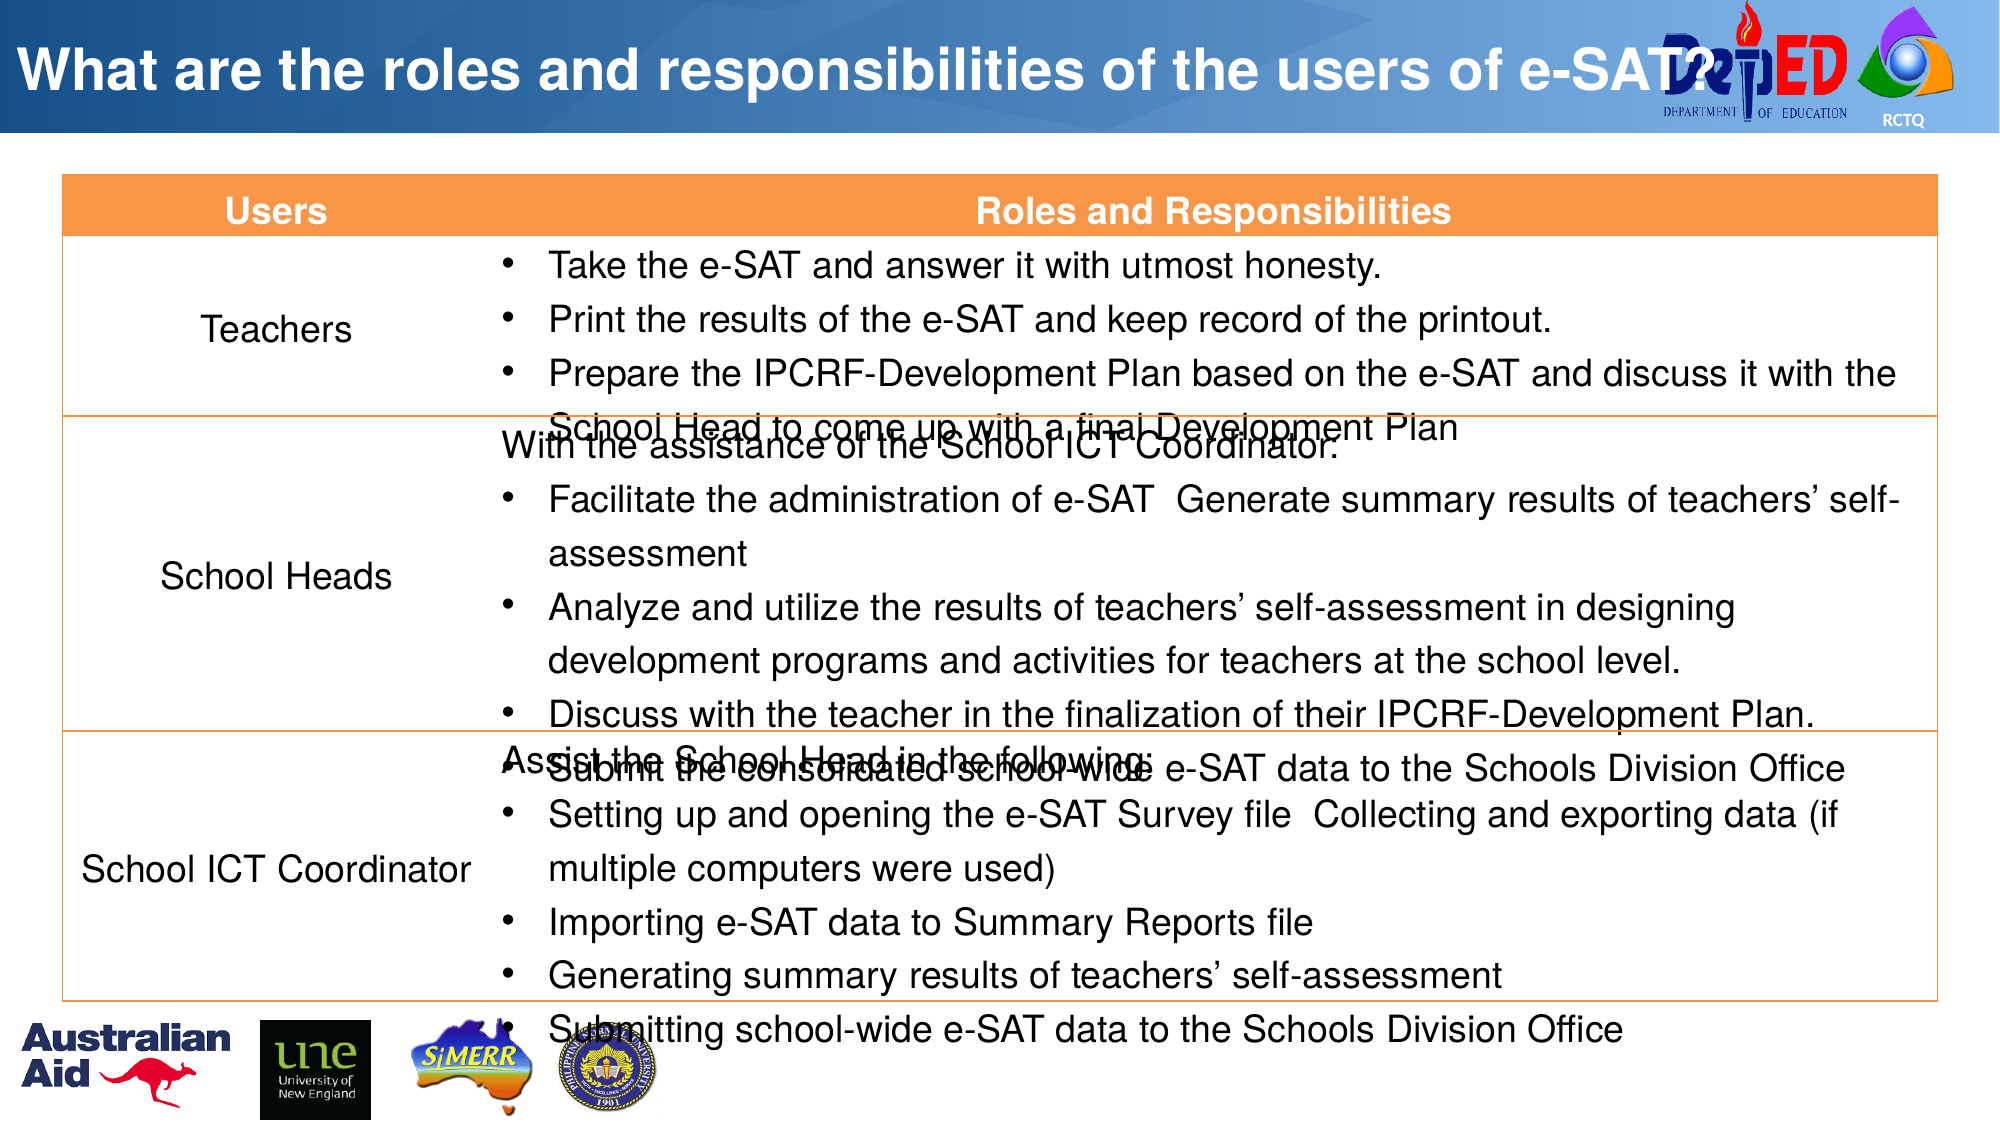

What are the roles and responsibilities of the users of e-SAT?
| Users | Roles and Responsibilities |
| --- | --- |
| Teachers | Take the e-SAT and answer it with utmost honesty.  Print the results of the e-SAT and keep record of the printout.  Prepare the IPCRF-Development Plan based on the e-SAT and discuss it with the School Head to come up with a final Development Plan |
| School Heads | With the assistance of the School ICT Coordinator:  Facilitate the administration of e-SAT  Generate summary results of teachers’ self-assessment  Analyze and utilize the results of teachers’ self-assessment in designing development programs and activities for teachers at the school level.  Discuss with the teacher in the finalization of their IPCRF-Development Plan.  Submit the consolidated school-wide e-SAT data to the Schools Division Office |
| School ICT Coordinator | Assist the School Head in the following:  Setting up and opening the e-SAT Survey file  Collecting and exporting data (if multiple computers were used)  Importing e-SAT data to Summary Reports file  Generating summary results of teachers’ self-assessment  Submitting school-wide e-SAT data to the Schools Division Office |